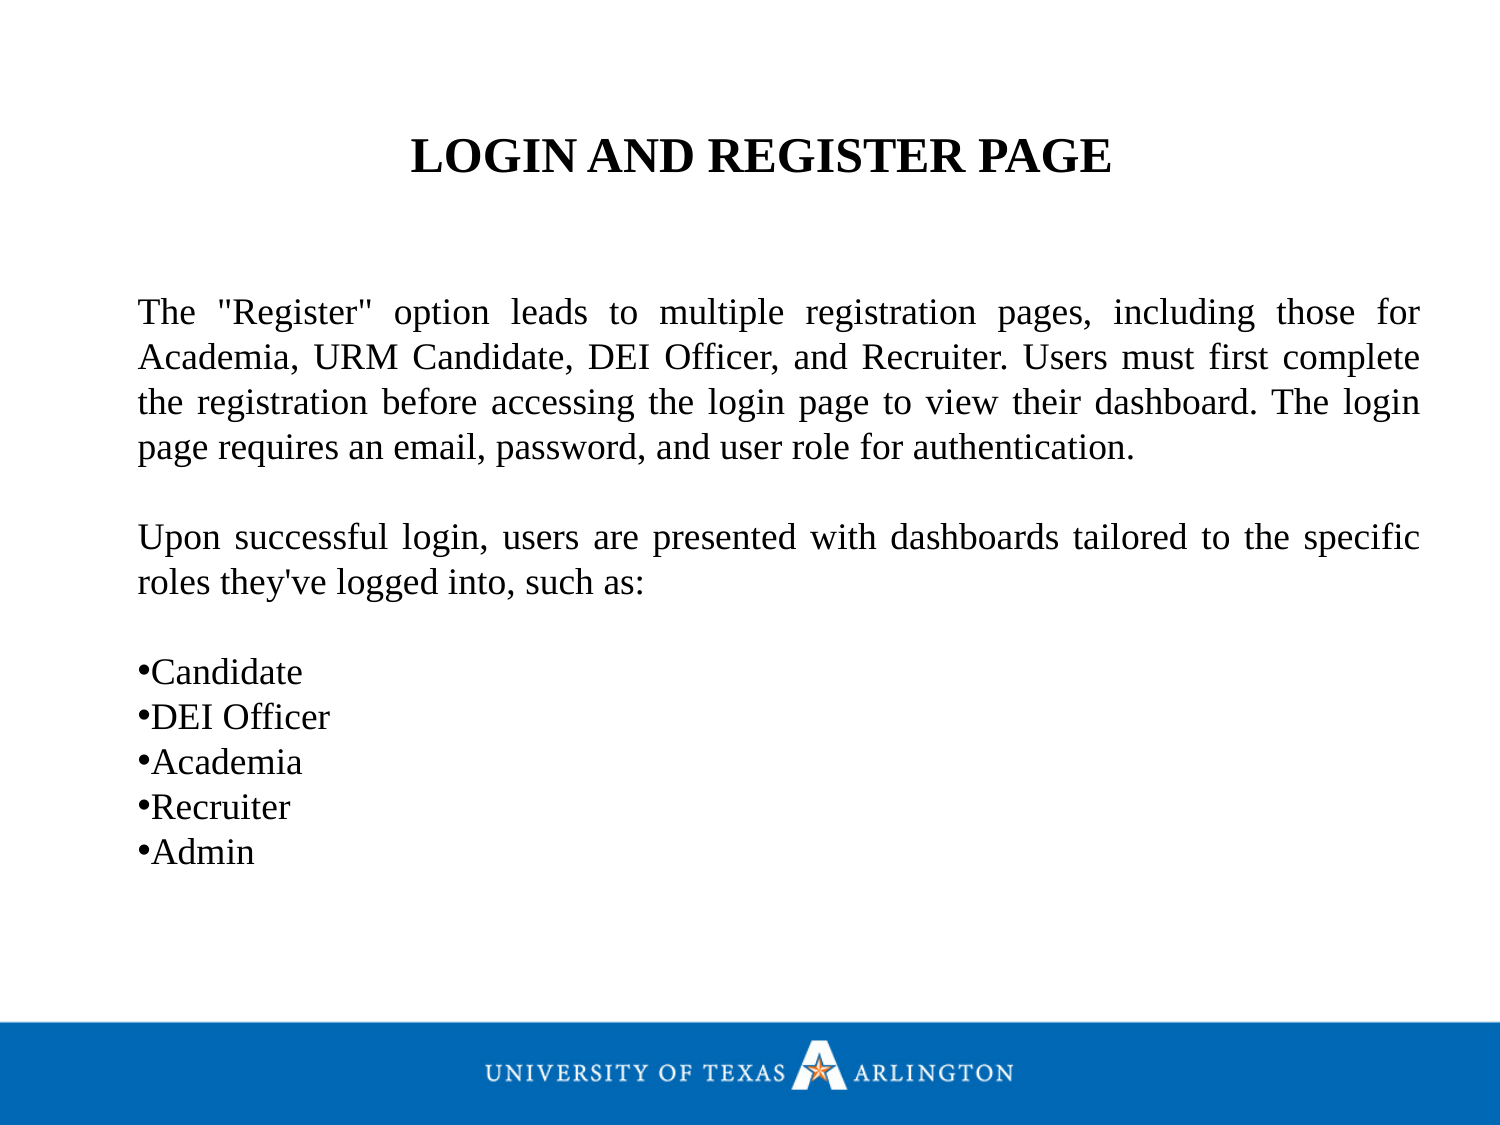

LOGIN AND REGISTER PAGE
The "Register" option leads to multiple registration pages, including those for Academia, URM Candidate, DEI Officer, and Recruiter. Users must first complete the registration before accessing the login page to view their dashboard. The login page requires an email, password, and user role for authentication.

Upon successful login, users are presented with dashboards tailored to the specific roles they've logged into, such as:

Candidate
DEI Officer
Academia
Recruiter
Admin